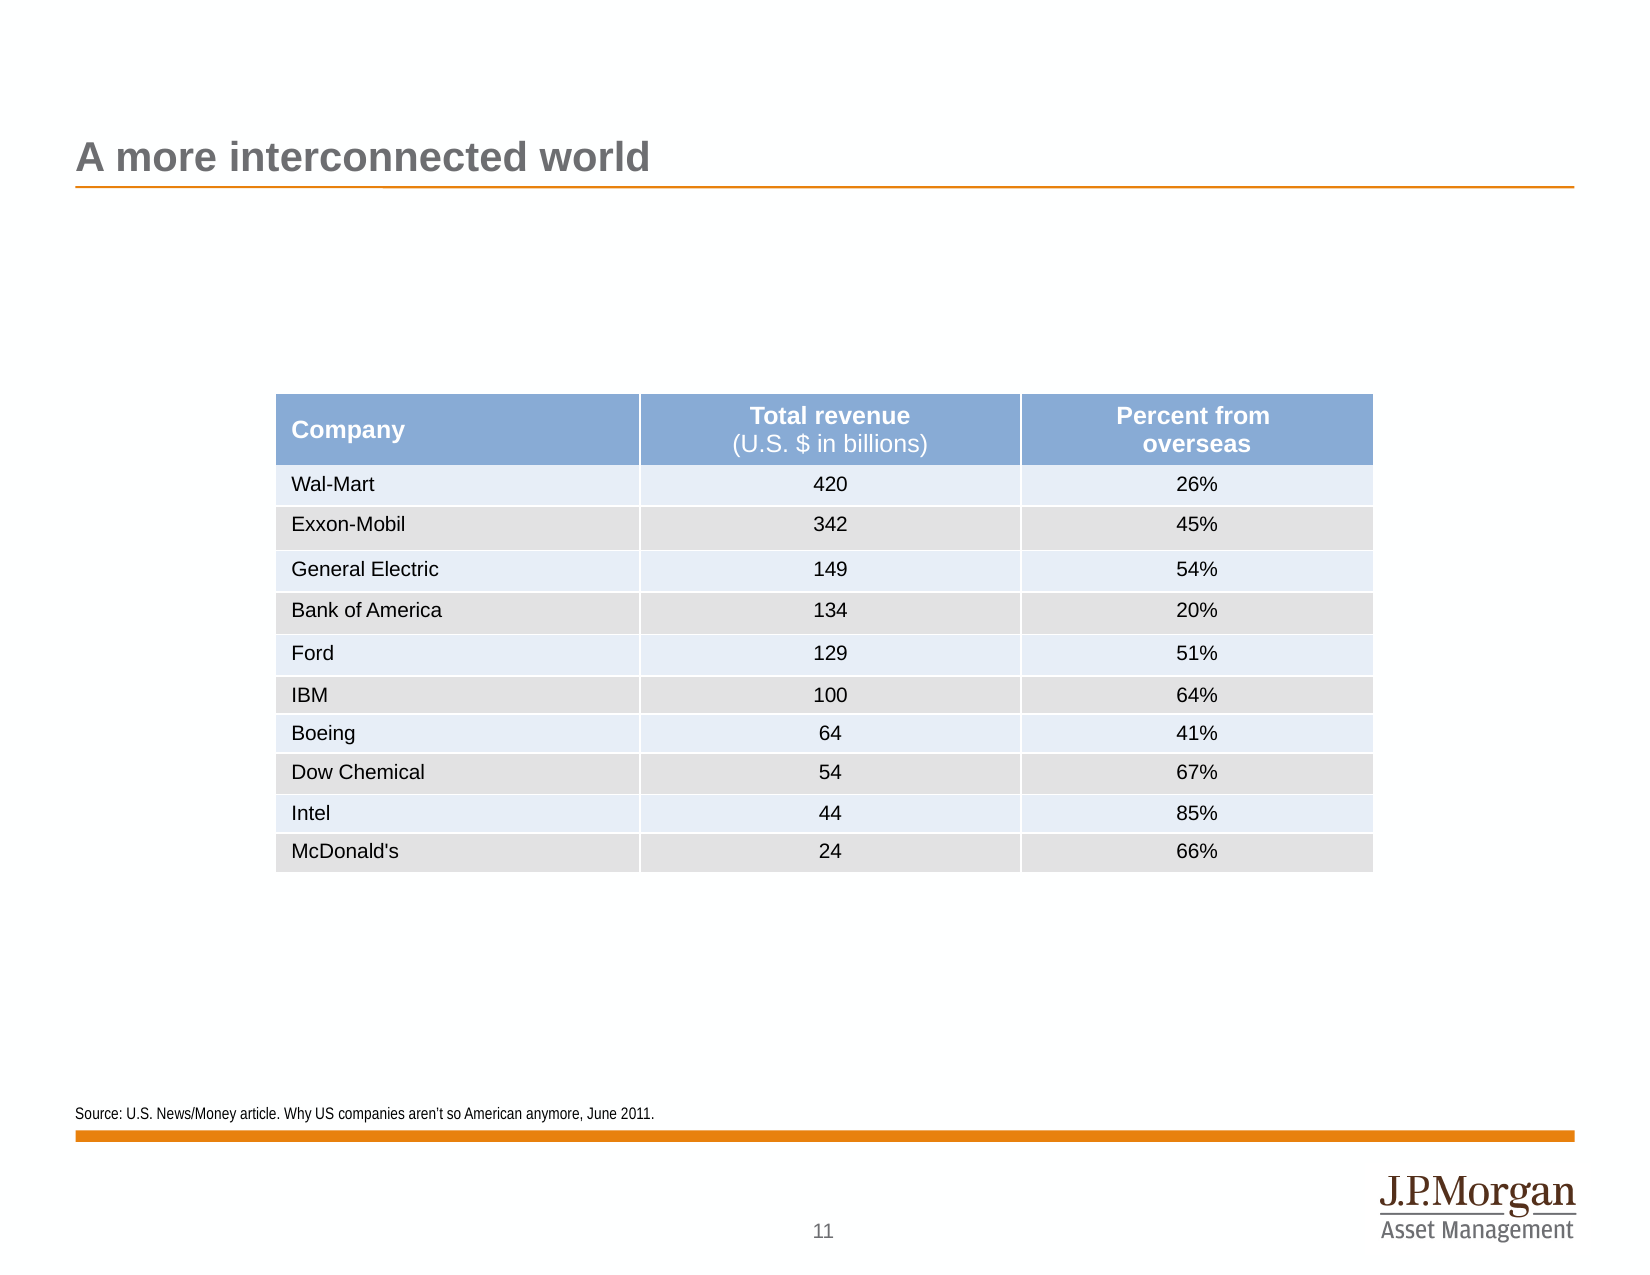

# A more interconnected world
| Company | Total revenue (U.S. $ in billions) | Percent from overseas |
| --- | --- | --- |
| Wal-Mart | 420 | 26% |
| Exxon-Mobil | 342 | 45% |
| General Electric | 149 | 54% |
| Bank of America | 134 | 20% |
| Ford | 129 | 51% |
| IBM | 100 | 64% |
| Boeing | 64 | 41% |
| Dow Chemical | 54 | 67% |
| Intel | 44 | 85% |
| McDonald's | 24 | 66% |
Source: U.S. News/Money article. Why US companies aren’t so American anymore, June 2011.
11